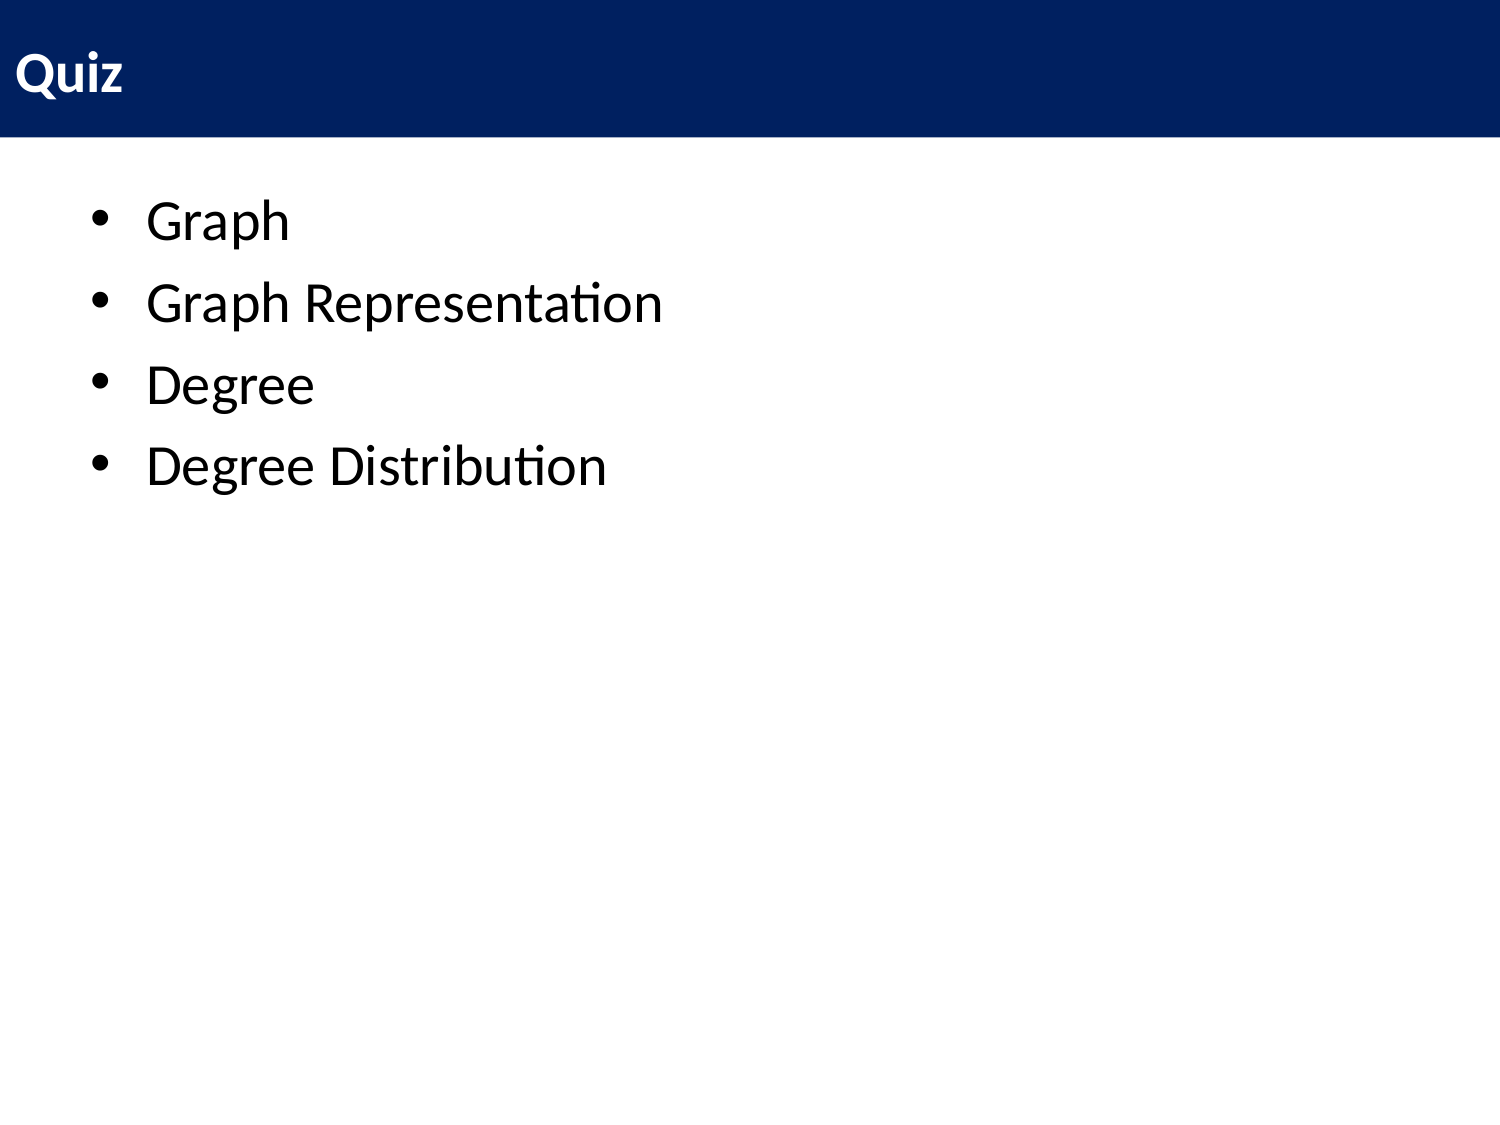

# Quiz
Graph
Graph Representation
Degree
Degree Distribution